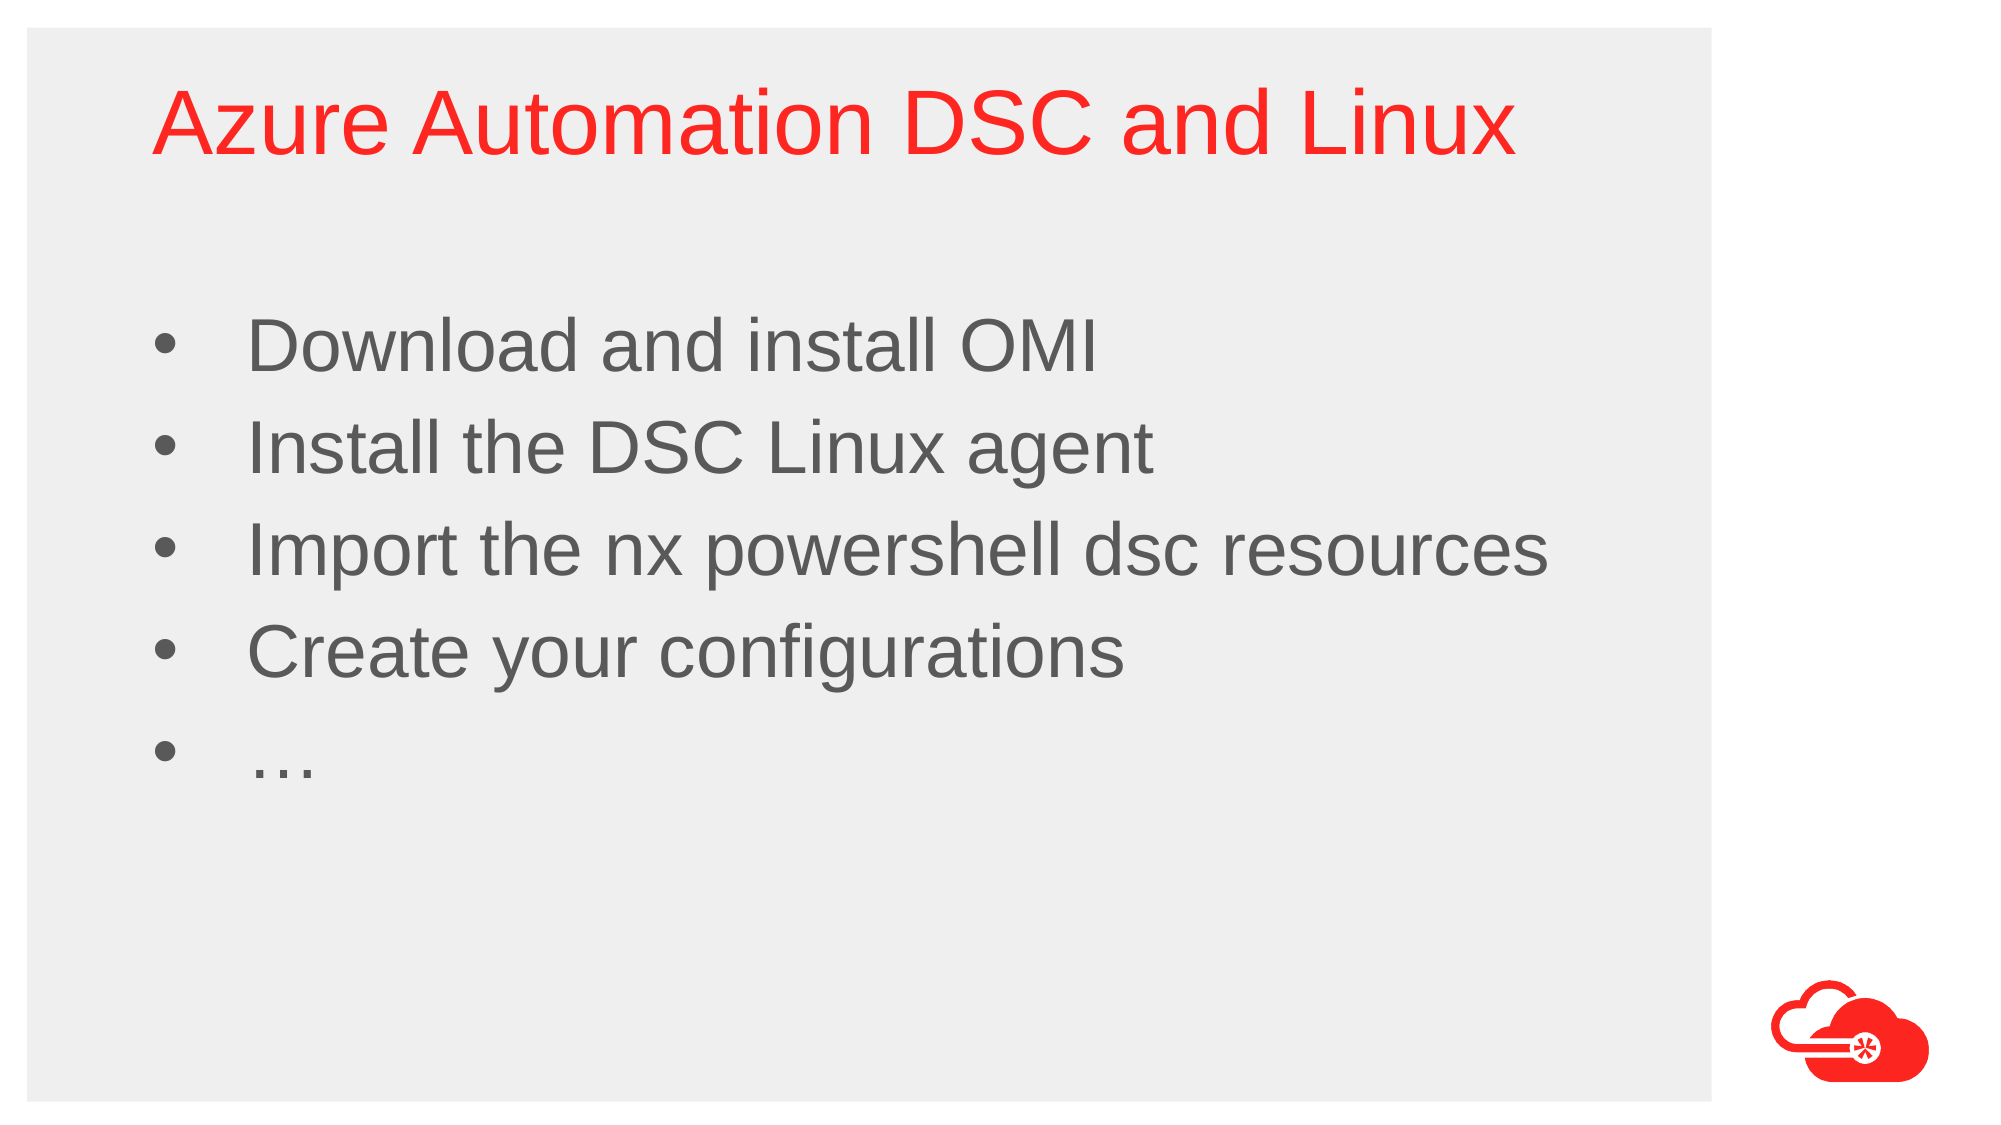

# Azure Automation DSC and Linux

Download and install OMI
Install the DSC Linux agent
Import the nx powershell dsc resources
Create your configurations
…